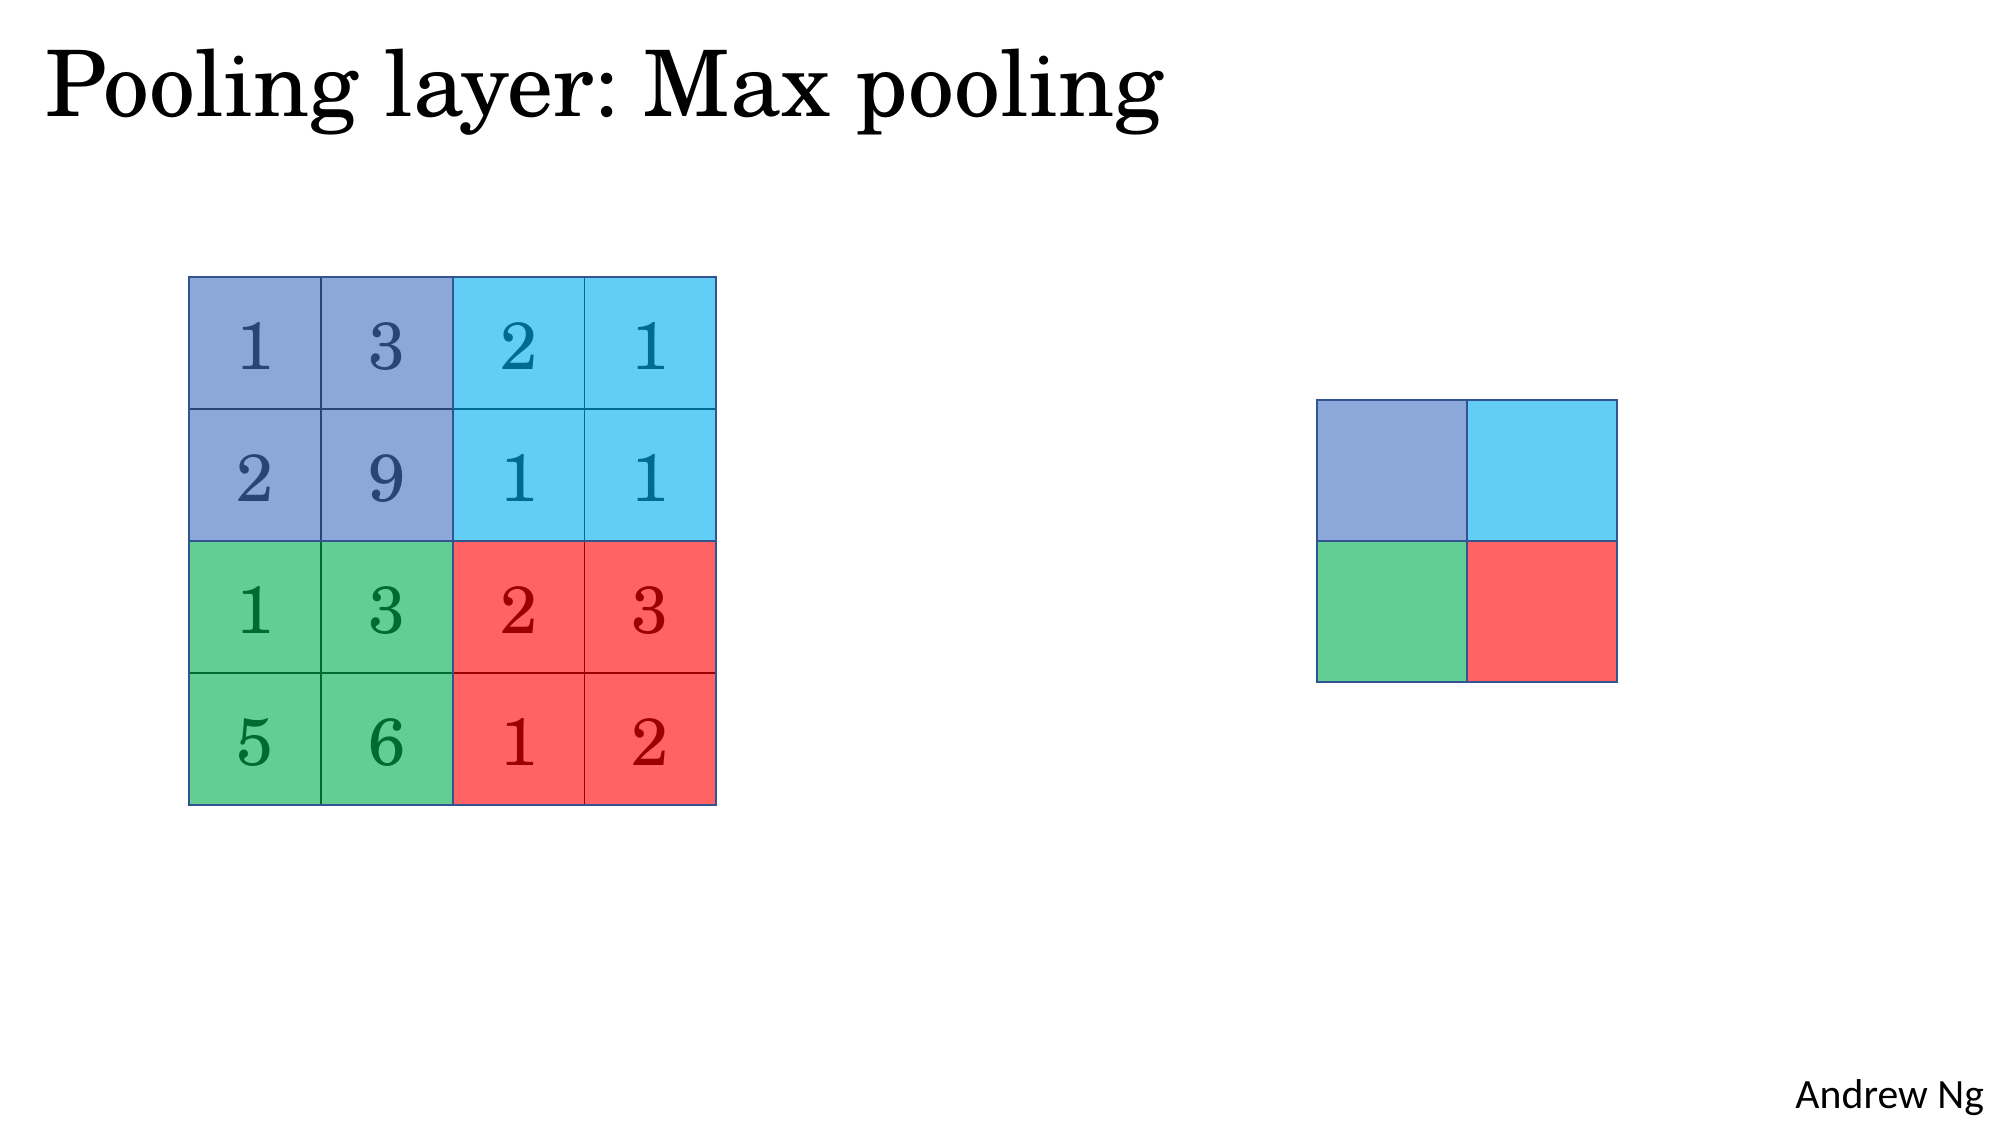

# Pooling layer: Max pooling
| 1 | 3 | 2 | 1 |
| --- | --- | --- | --- |
| 2 | 9 | 1 | 1 |
| 1 | 3 | 2 | 3 |
| 5 | 6 | 1 | 2 |

|  |  |
| --- | --- |
|  |  |